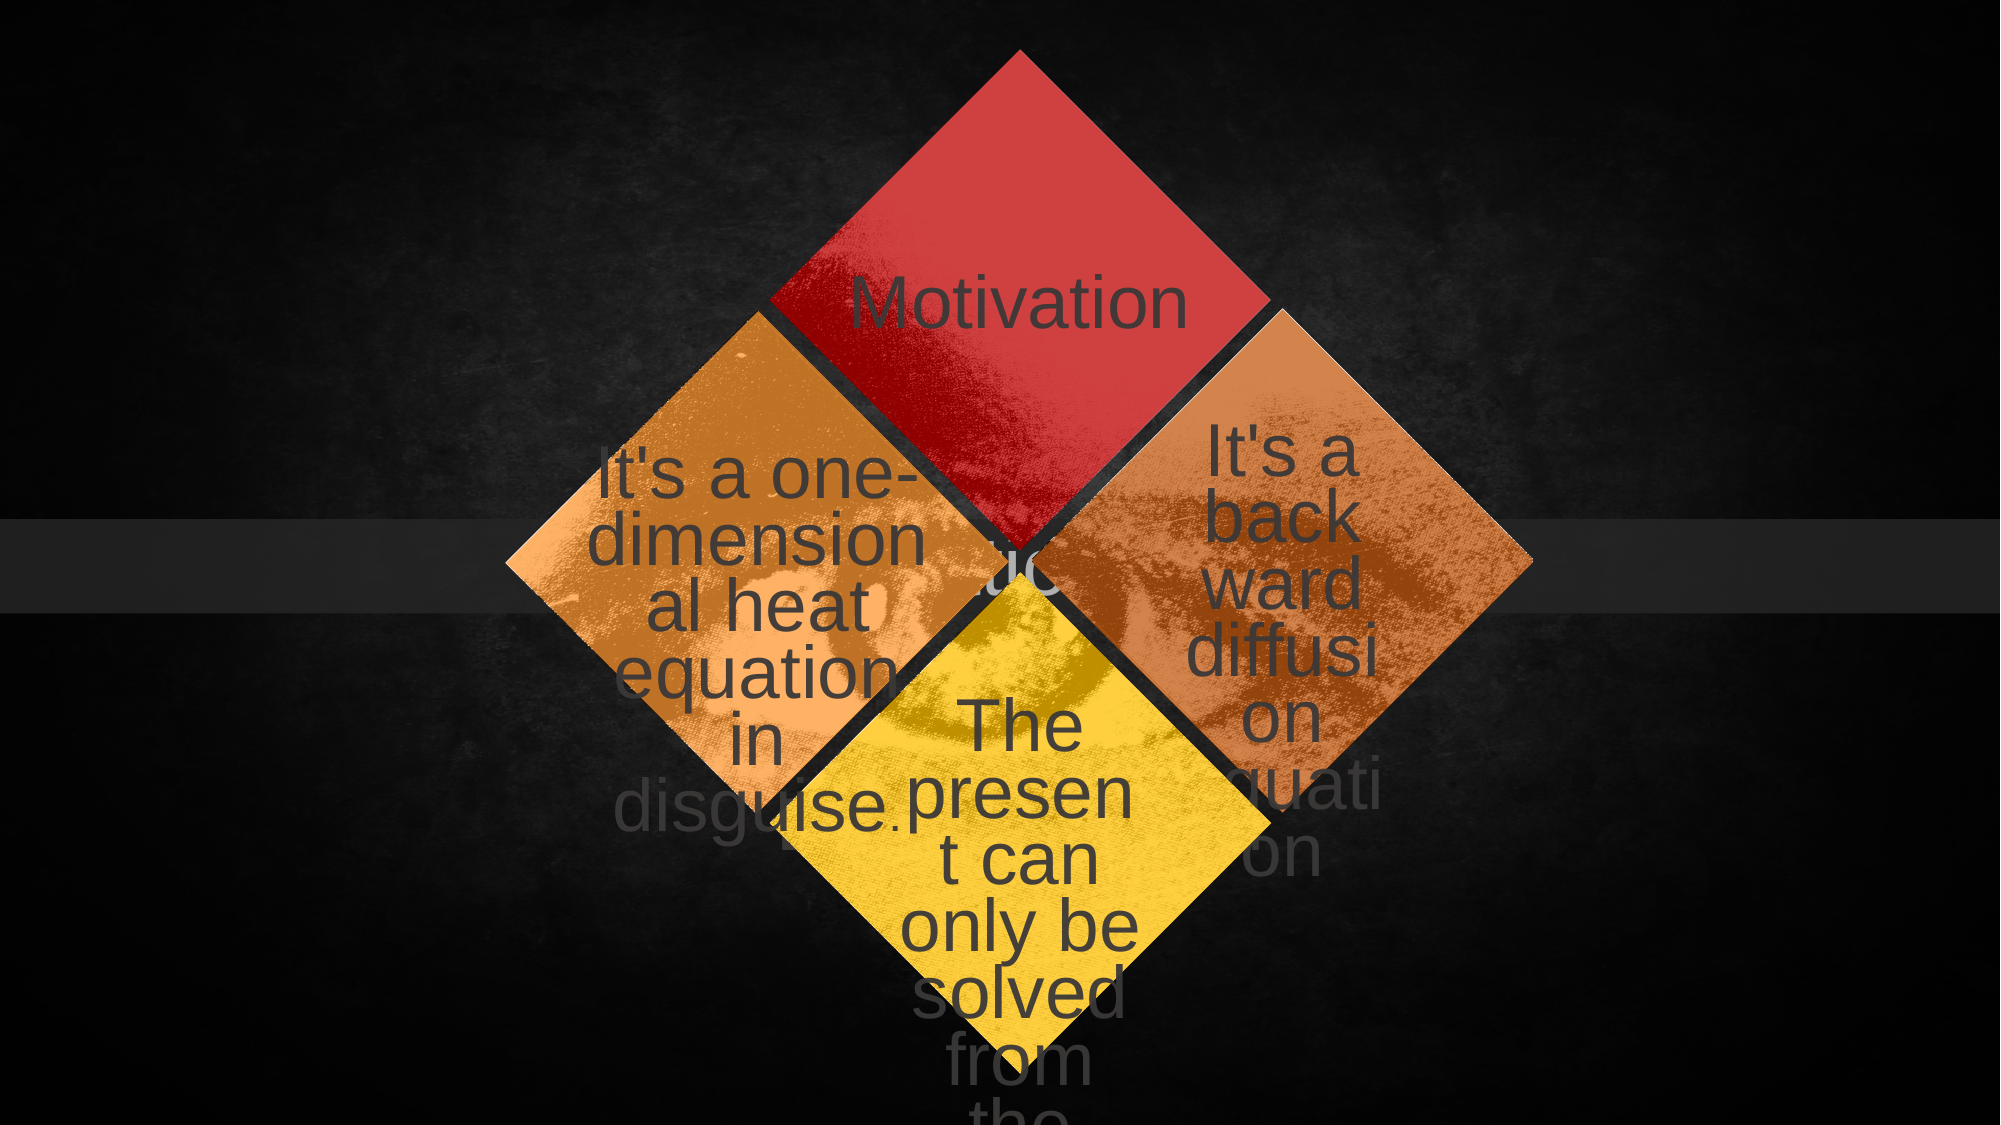

Motivation

It's a backward diffusion equation

Boundary
Conditions

Change of
Variables

It's a one-dimensional heat equation in disguise.
Heat-Equation Approach

Demonstration

The present can only be solved from the future.